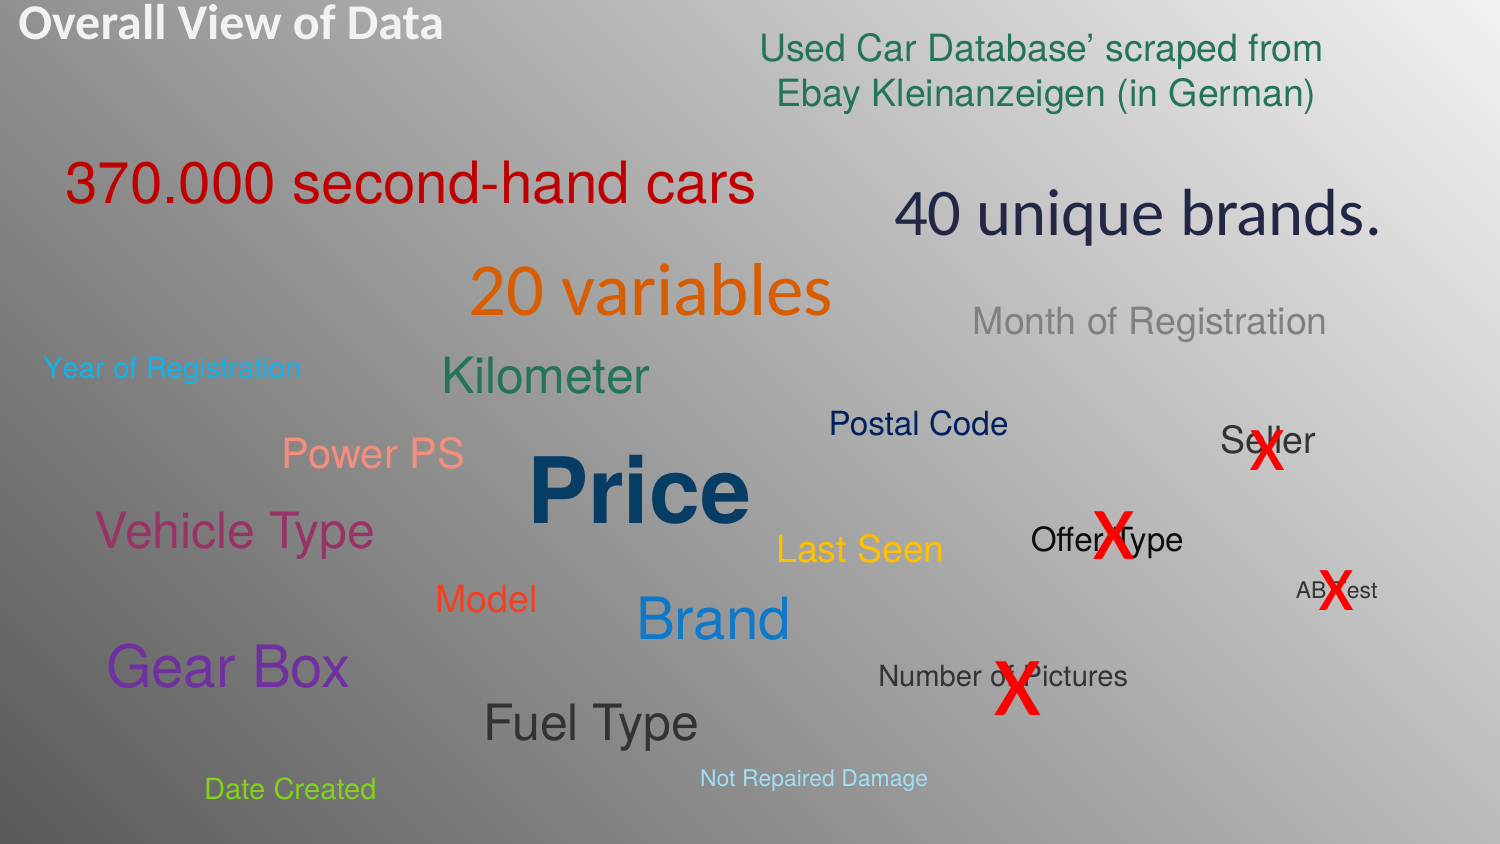

Overall View of Data
Used Car Database’ scraped from
Ebay Kleinanzeigen (in German)
370.000 second-hand cars

 40 unique brands.
20 variables
Month of Registration
Kilometer
Year of Registration
#
x
Postal Code
Seller
Power PS
Price
x
Vehicle Type
Offer Type
Last Seen
x
Model
AB Test
Brand
x
Gear Box
Number of Pictures
Fuel Type
Not Repaired Damage
Date Created